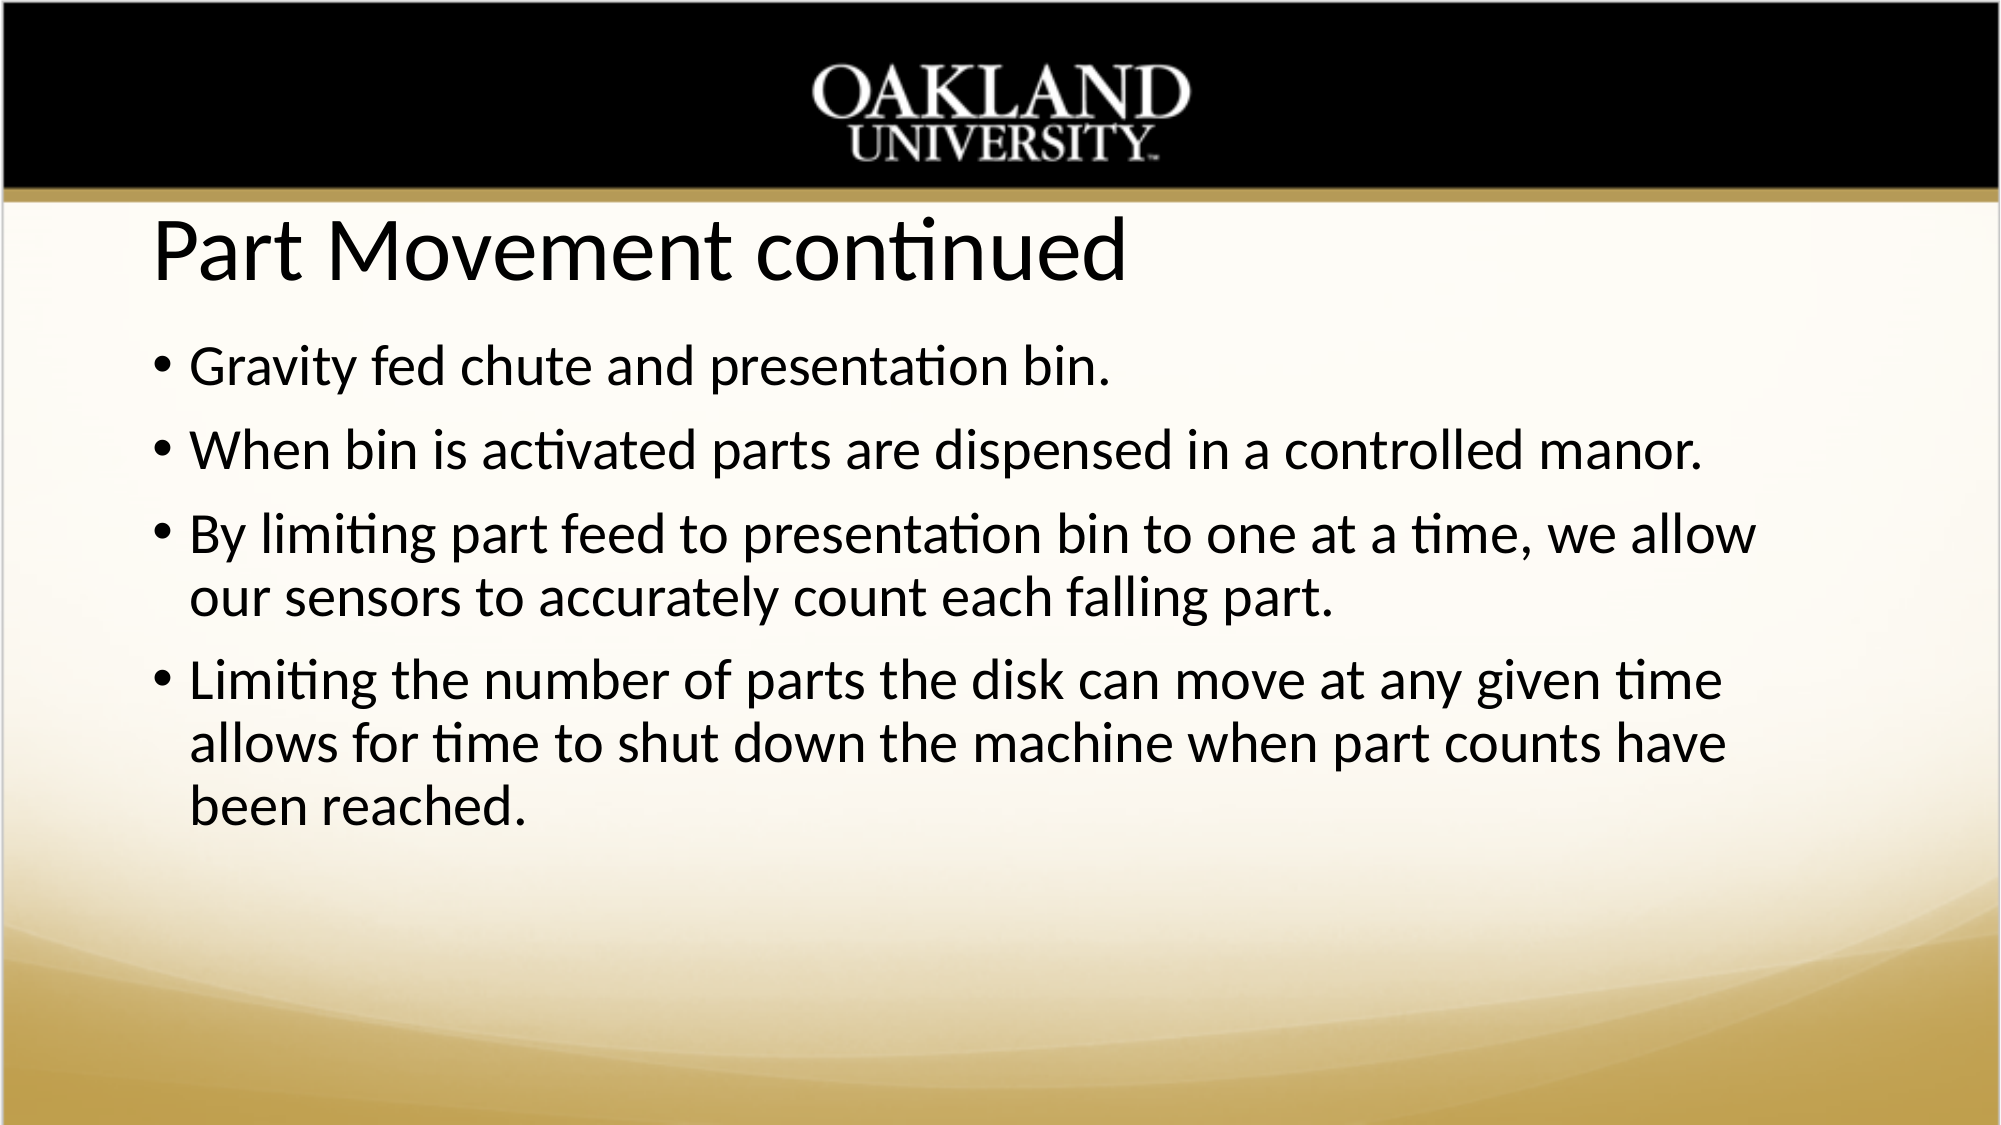

# Part Movement continued
Gravity fed chute and presentation bin.
When bin is activated parts are dispensed in a controlled manor.
By limiting part feed to presentation bin to one at a time, we allow our sensors to accurately count each falling part.
Limiting the number of parts the disk can move at any given time allows for time to shut down the machine when part counts have been reached.